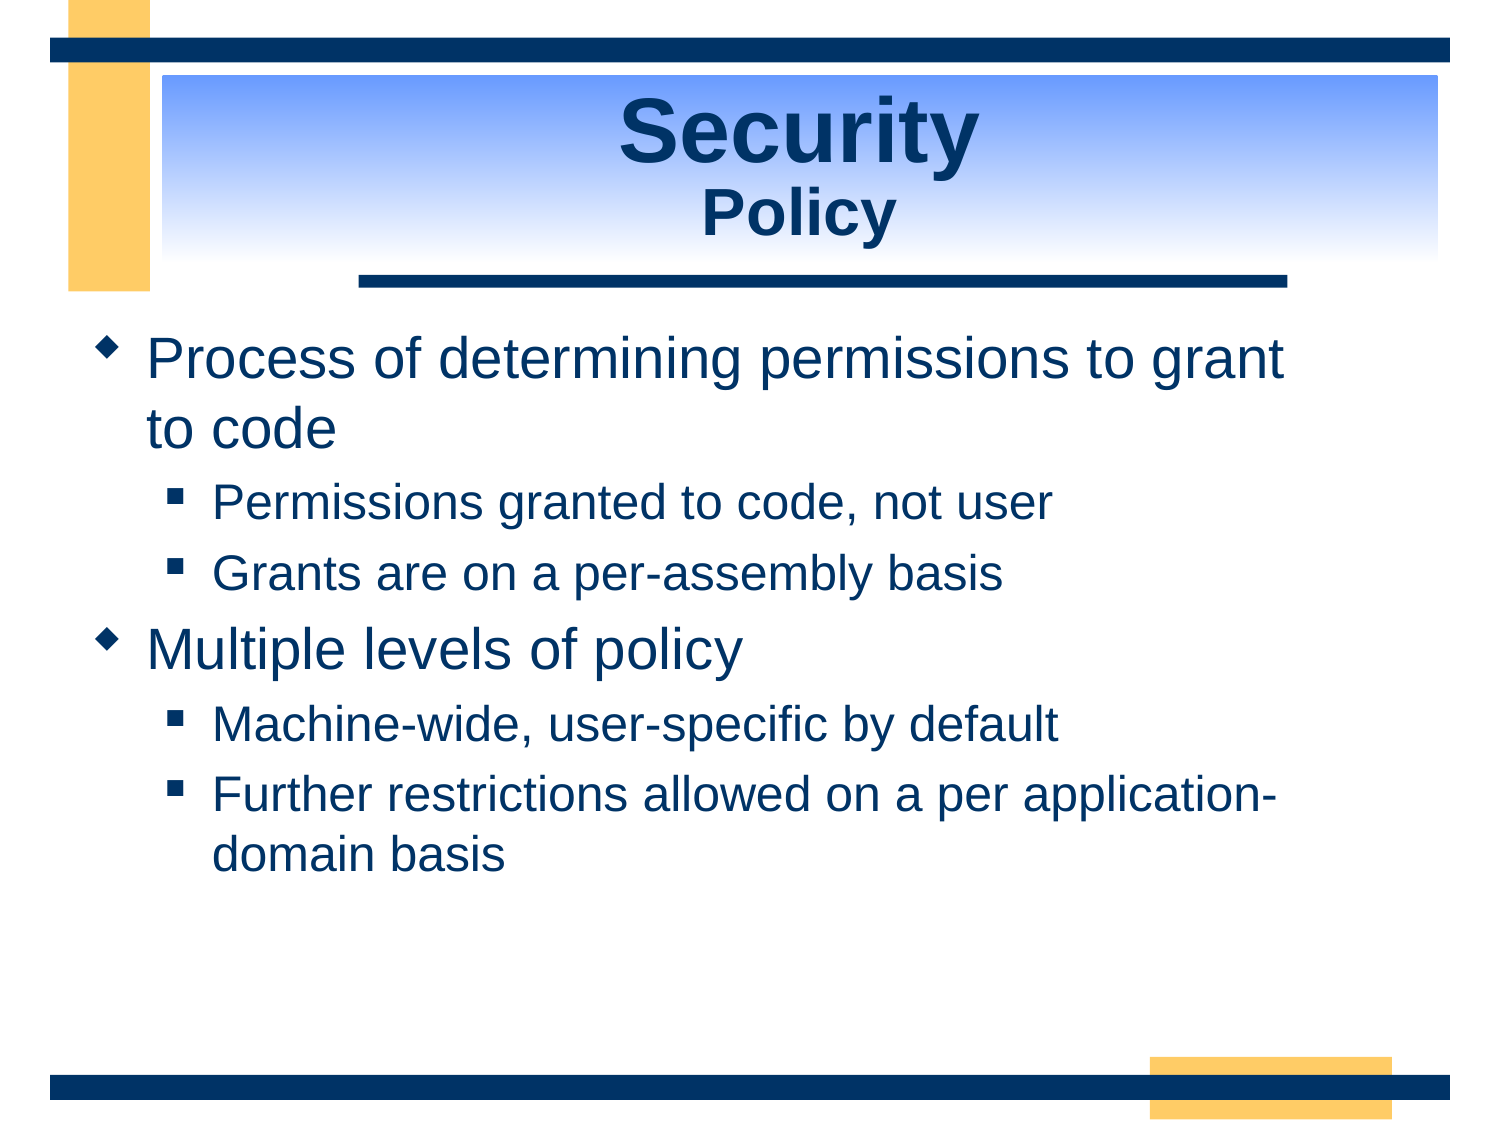

# Security Policy
Process of determining permissions to grant
to code
Permissions granted to code, not user
Grants are on a per-assembly basis
Multiple levels of policy
Machine-wide, user-specific by default
Further restrictions allowed on a per application-domain basis